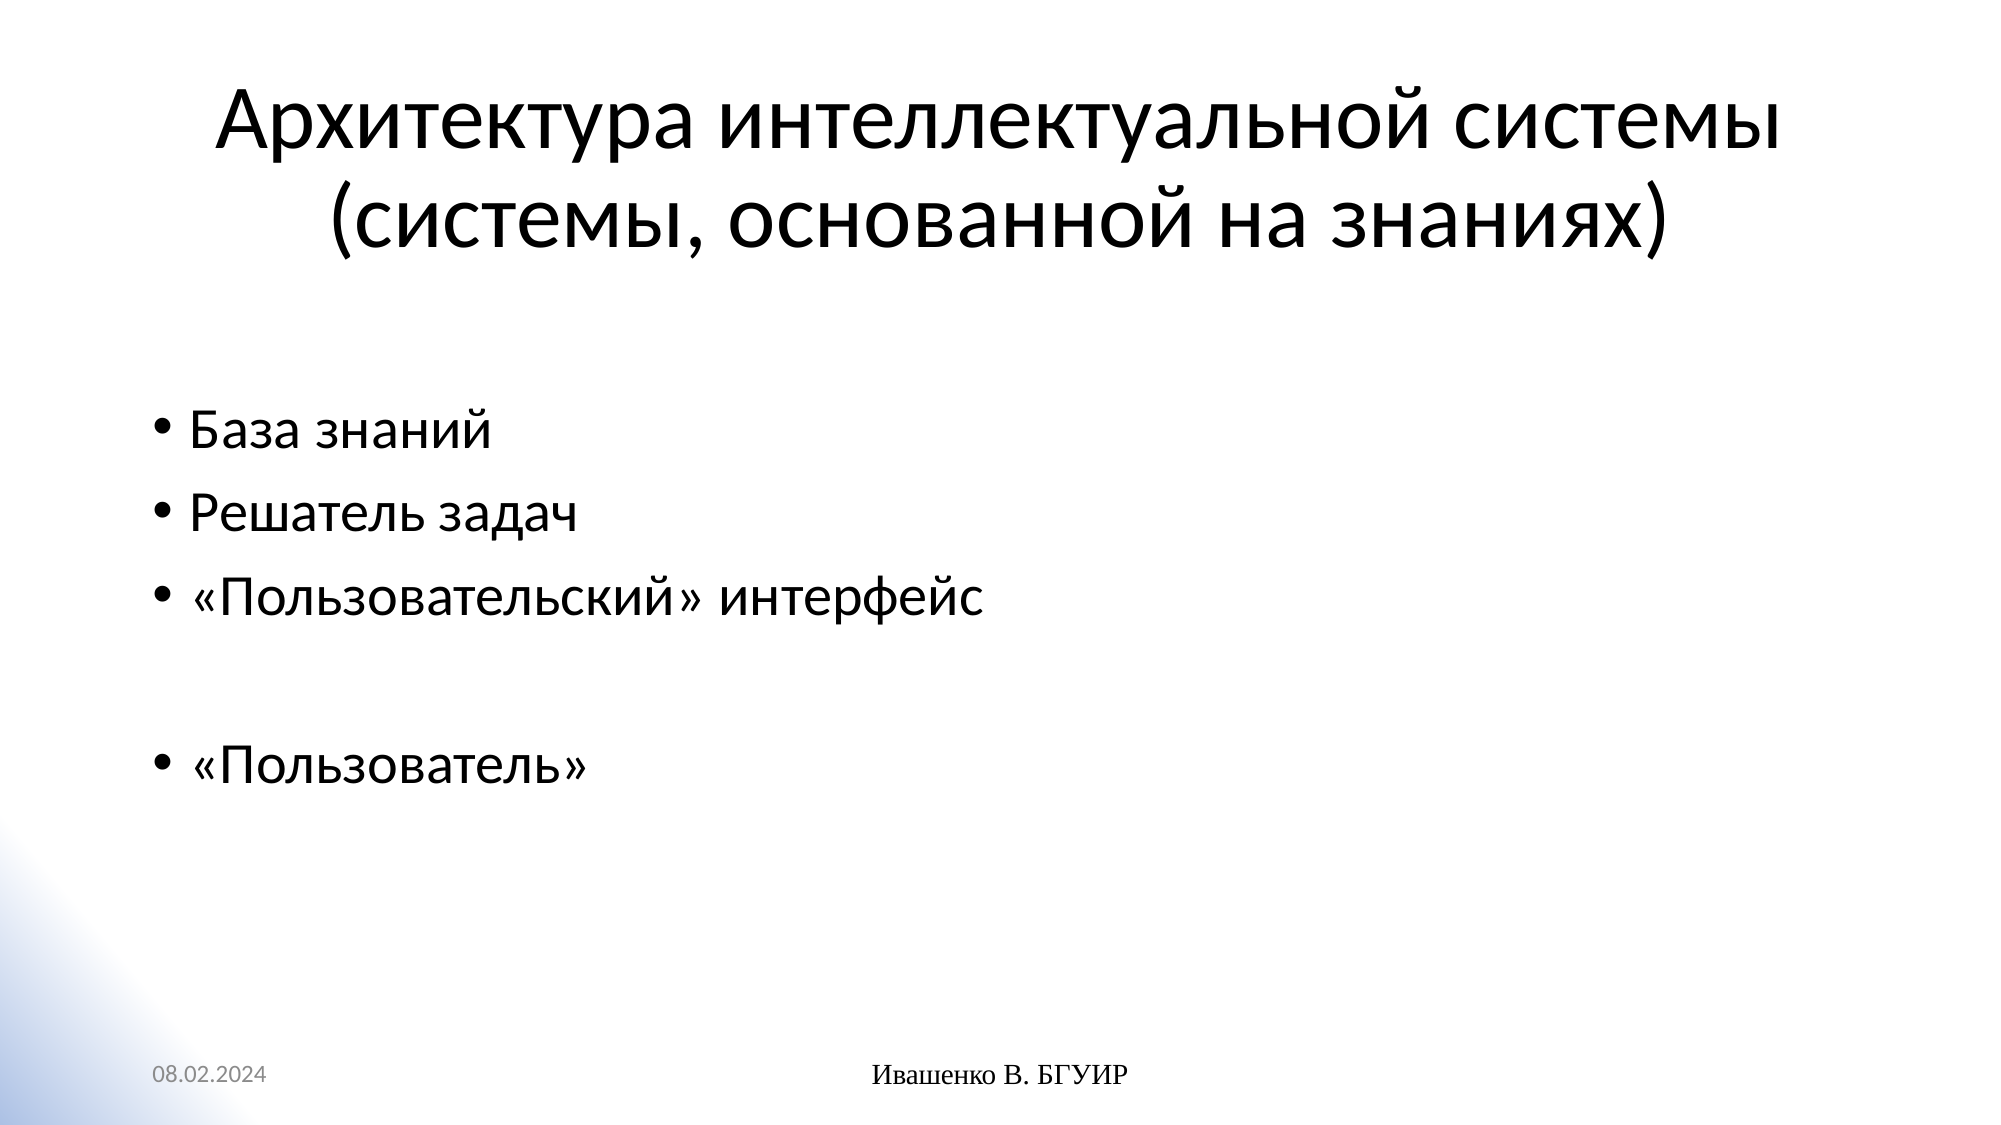

# Архитектура интеллектуальной системы (системы, основанной на знаниях)

База знаний
Решатель задач
«Пользовательский» интерфейс

«Пользователь»

08.02.2024
Ивашенко В. БГУИР